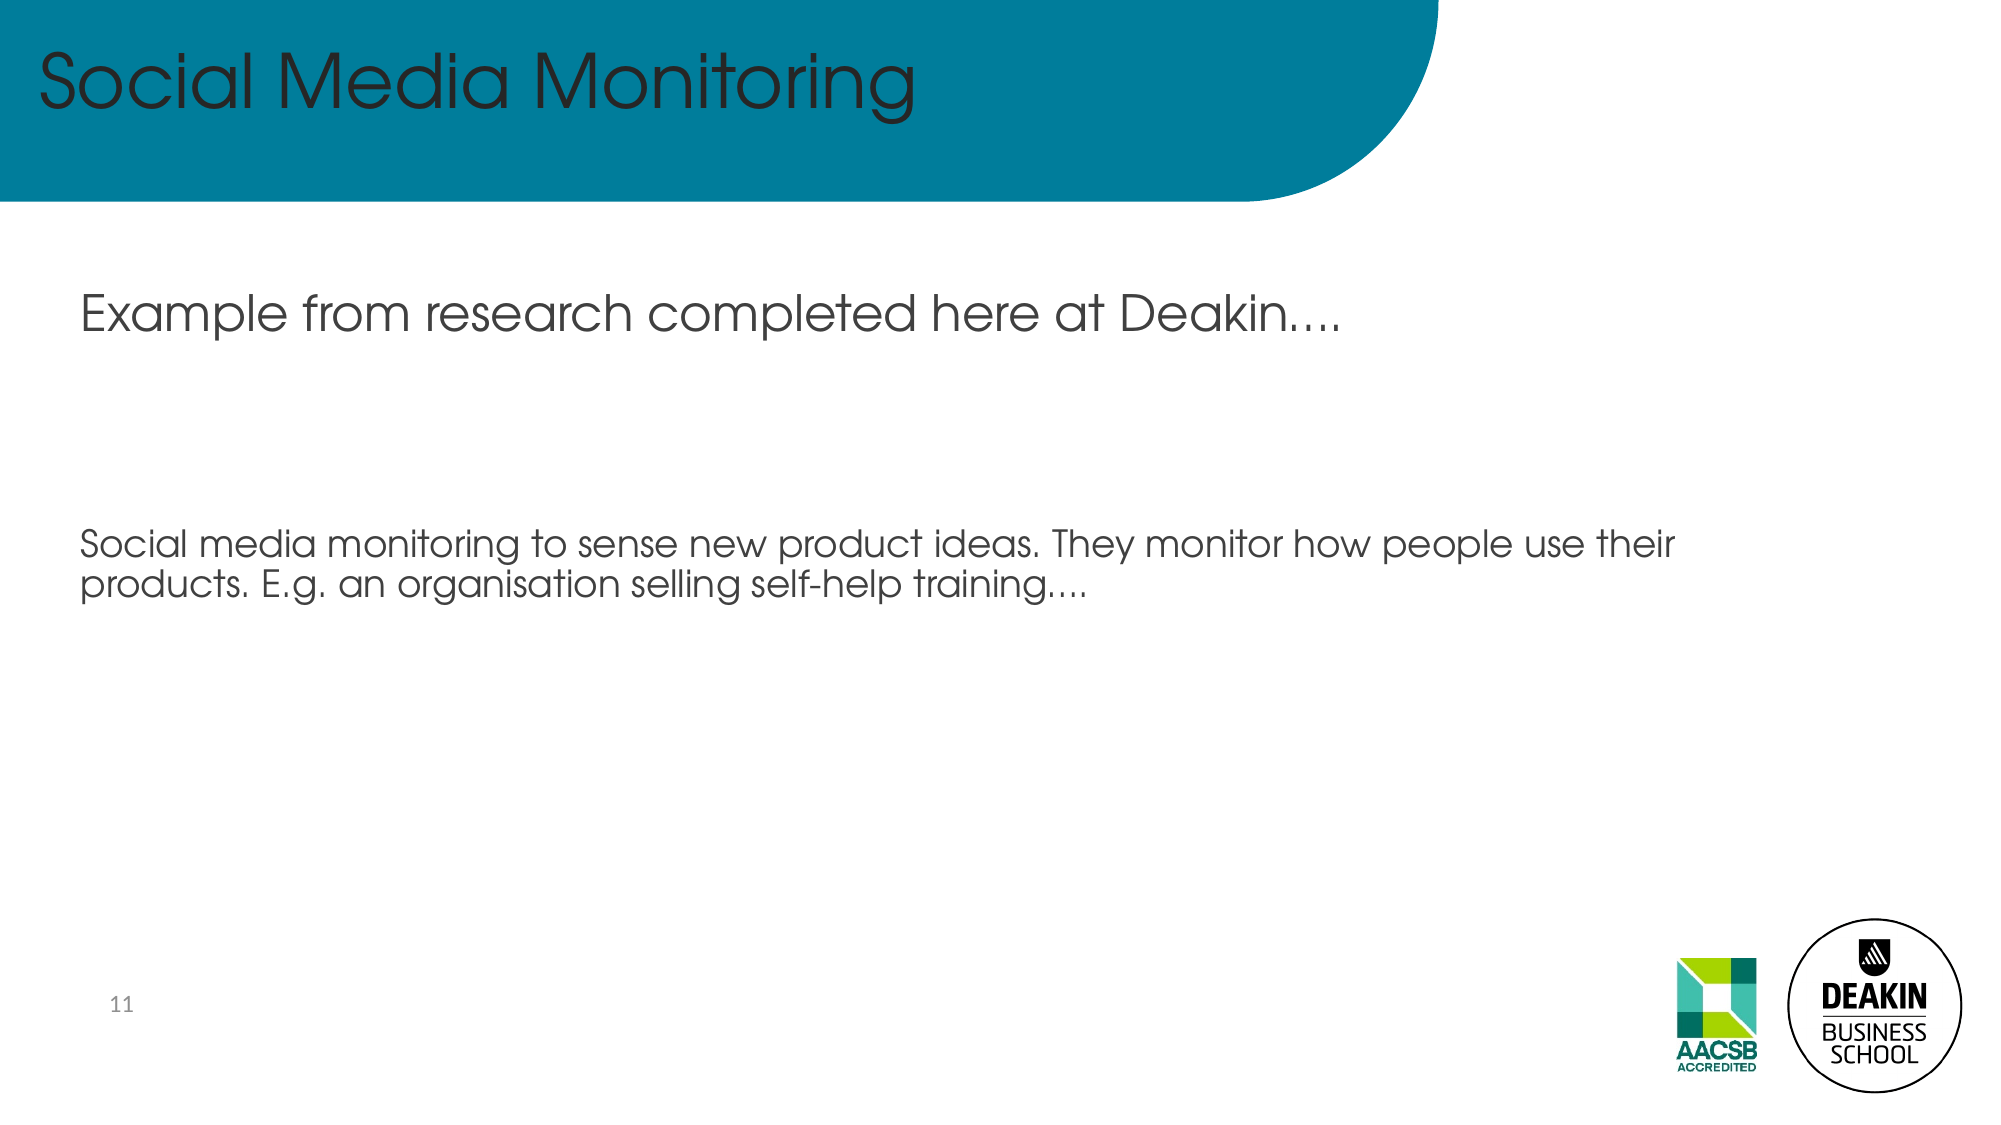

# Social Media Monitoring
Example from research completed here at Deakin….

Social media monitoring to sense new product ideas. They monitor how people use their products. E.g. an organisation selling self-help training….

11